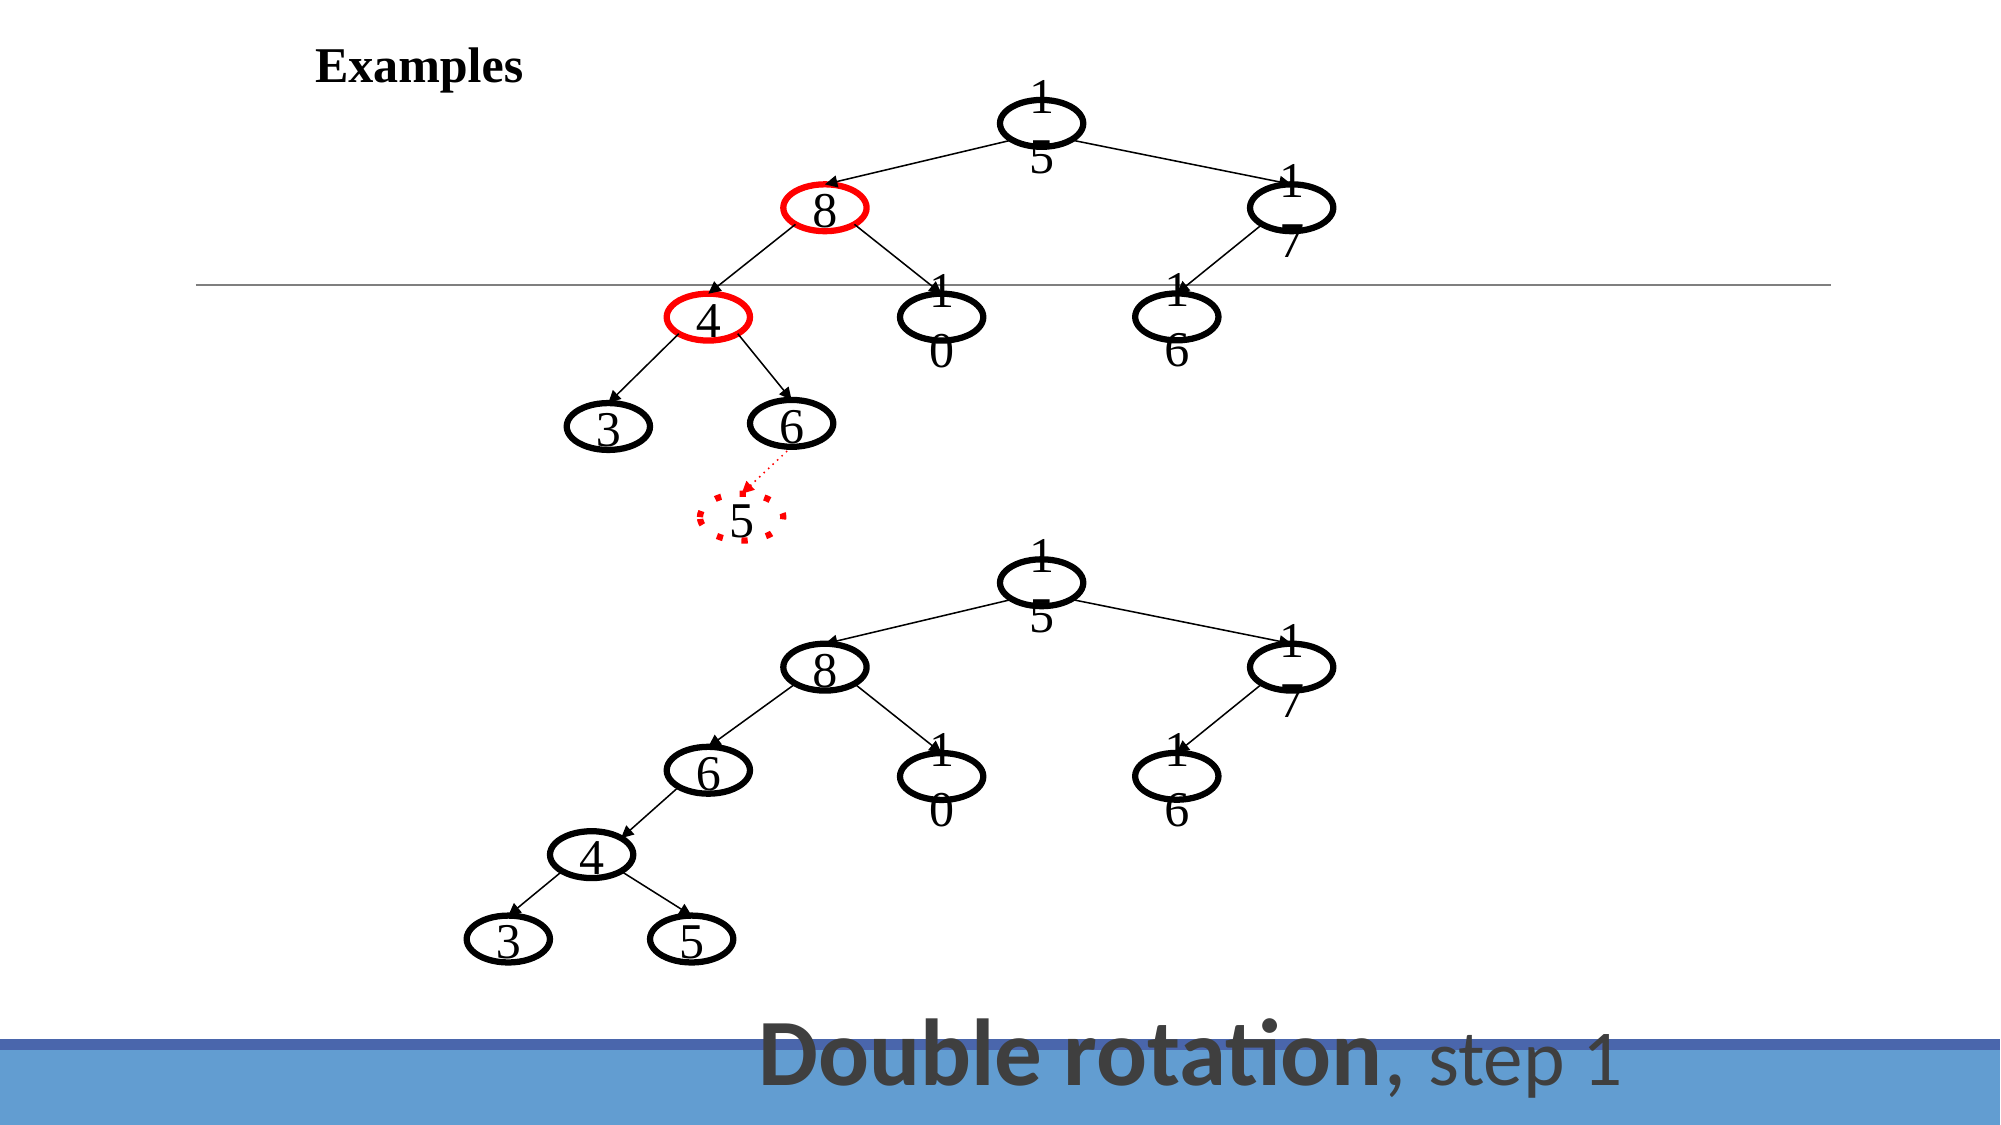

Examples
15
8
17
16
4
10
6
3
5
15
8
17
6
16
10
4
3
5
# Double rotation, step 1